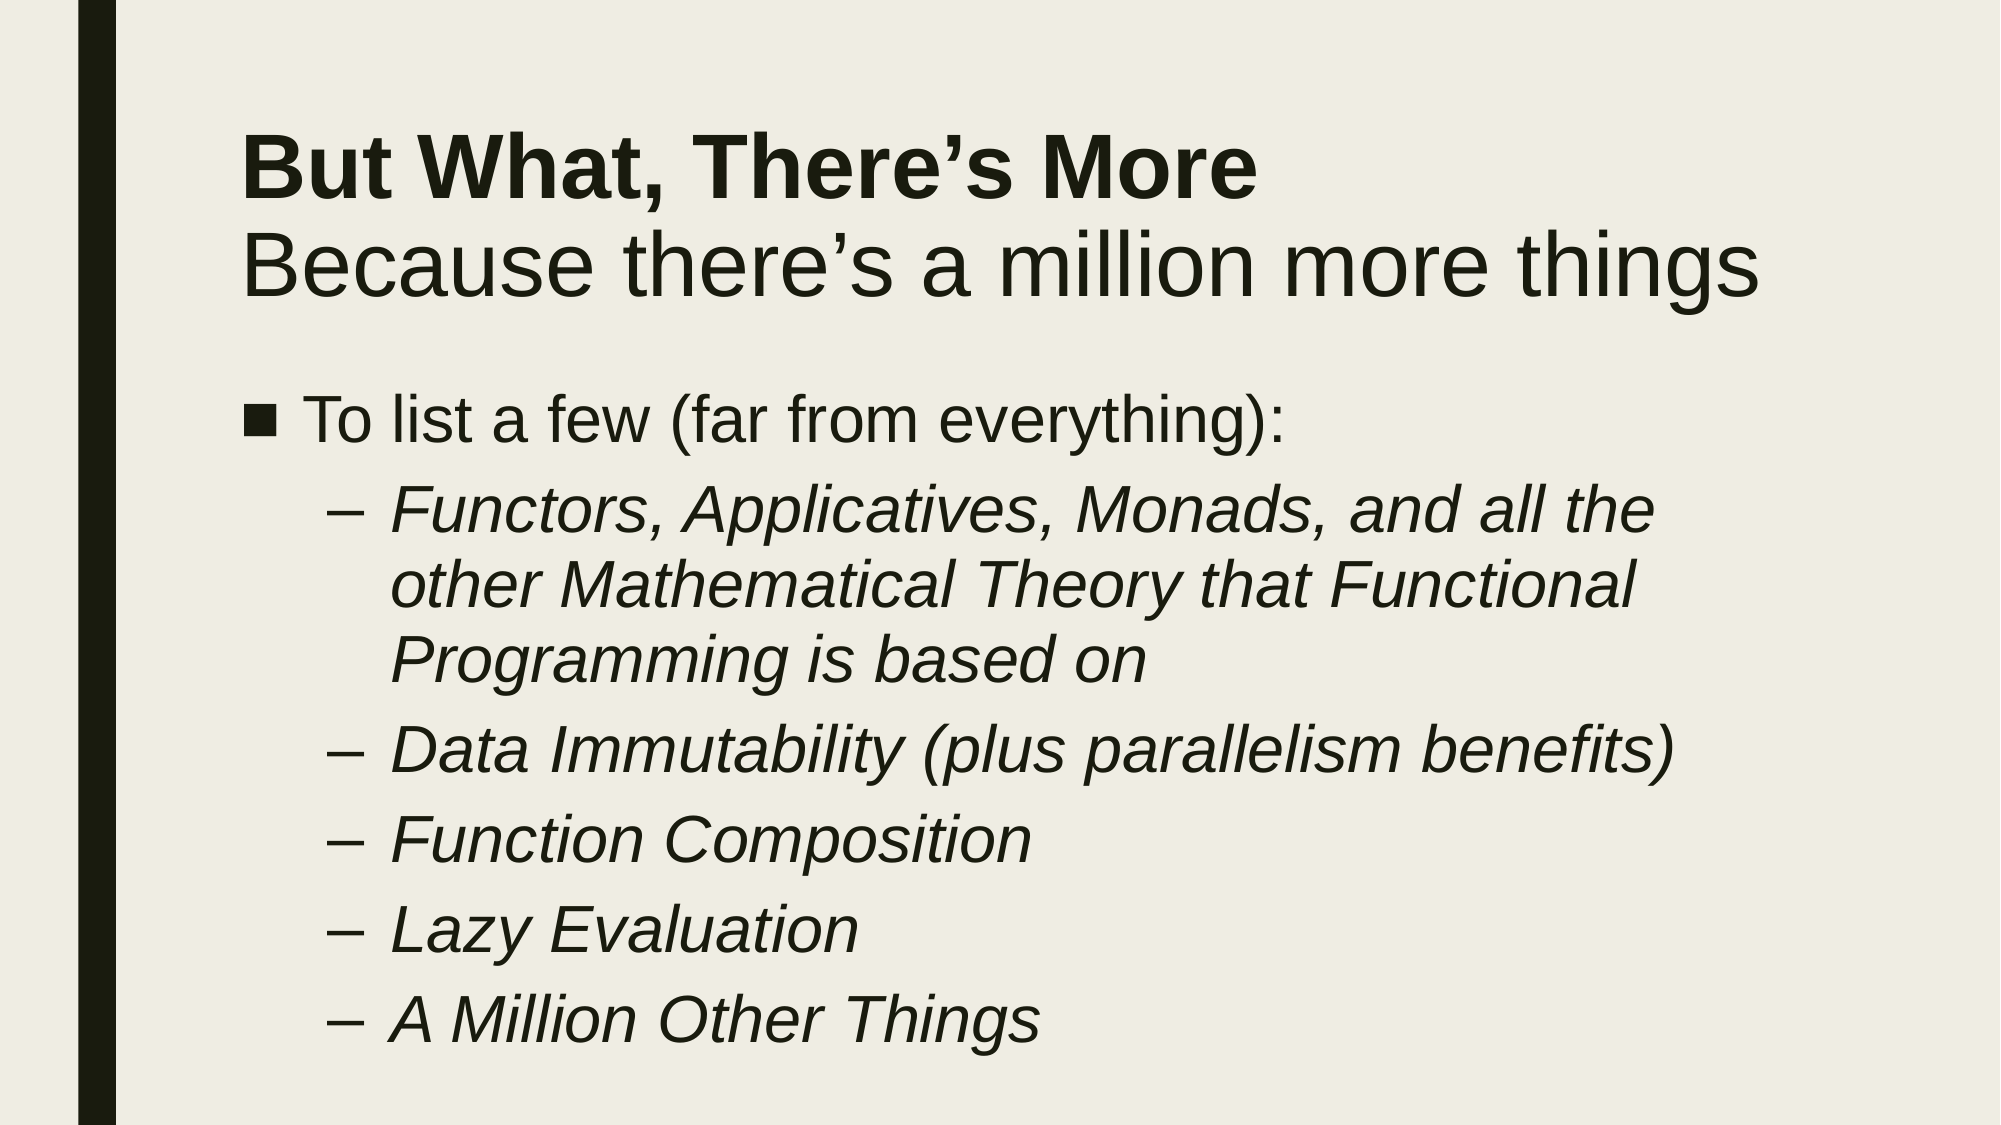

# But What, There’s More Because there’s a million more things
To list a few (far from everything):
Functors, Applicatives, Monads, and all the other Mathematical Theory that Functional Programming is based on
Data Immutability (plus parallelism benefits)
Function Composition
Lazy Evaluation
A Million Other Things